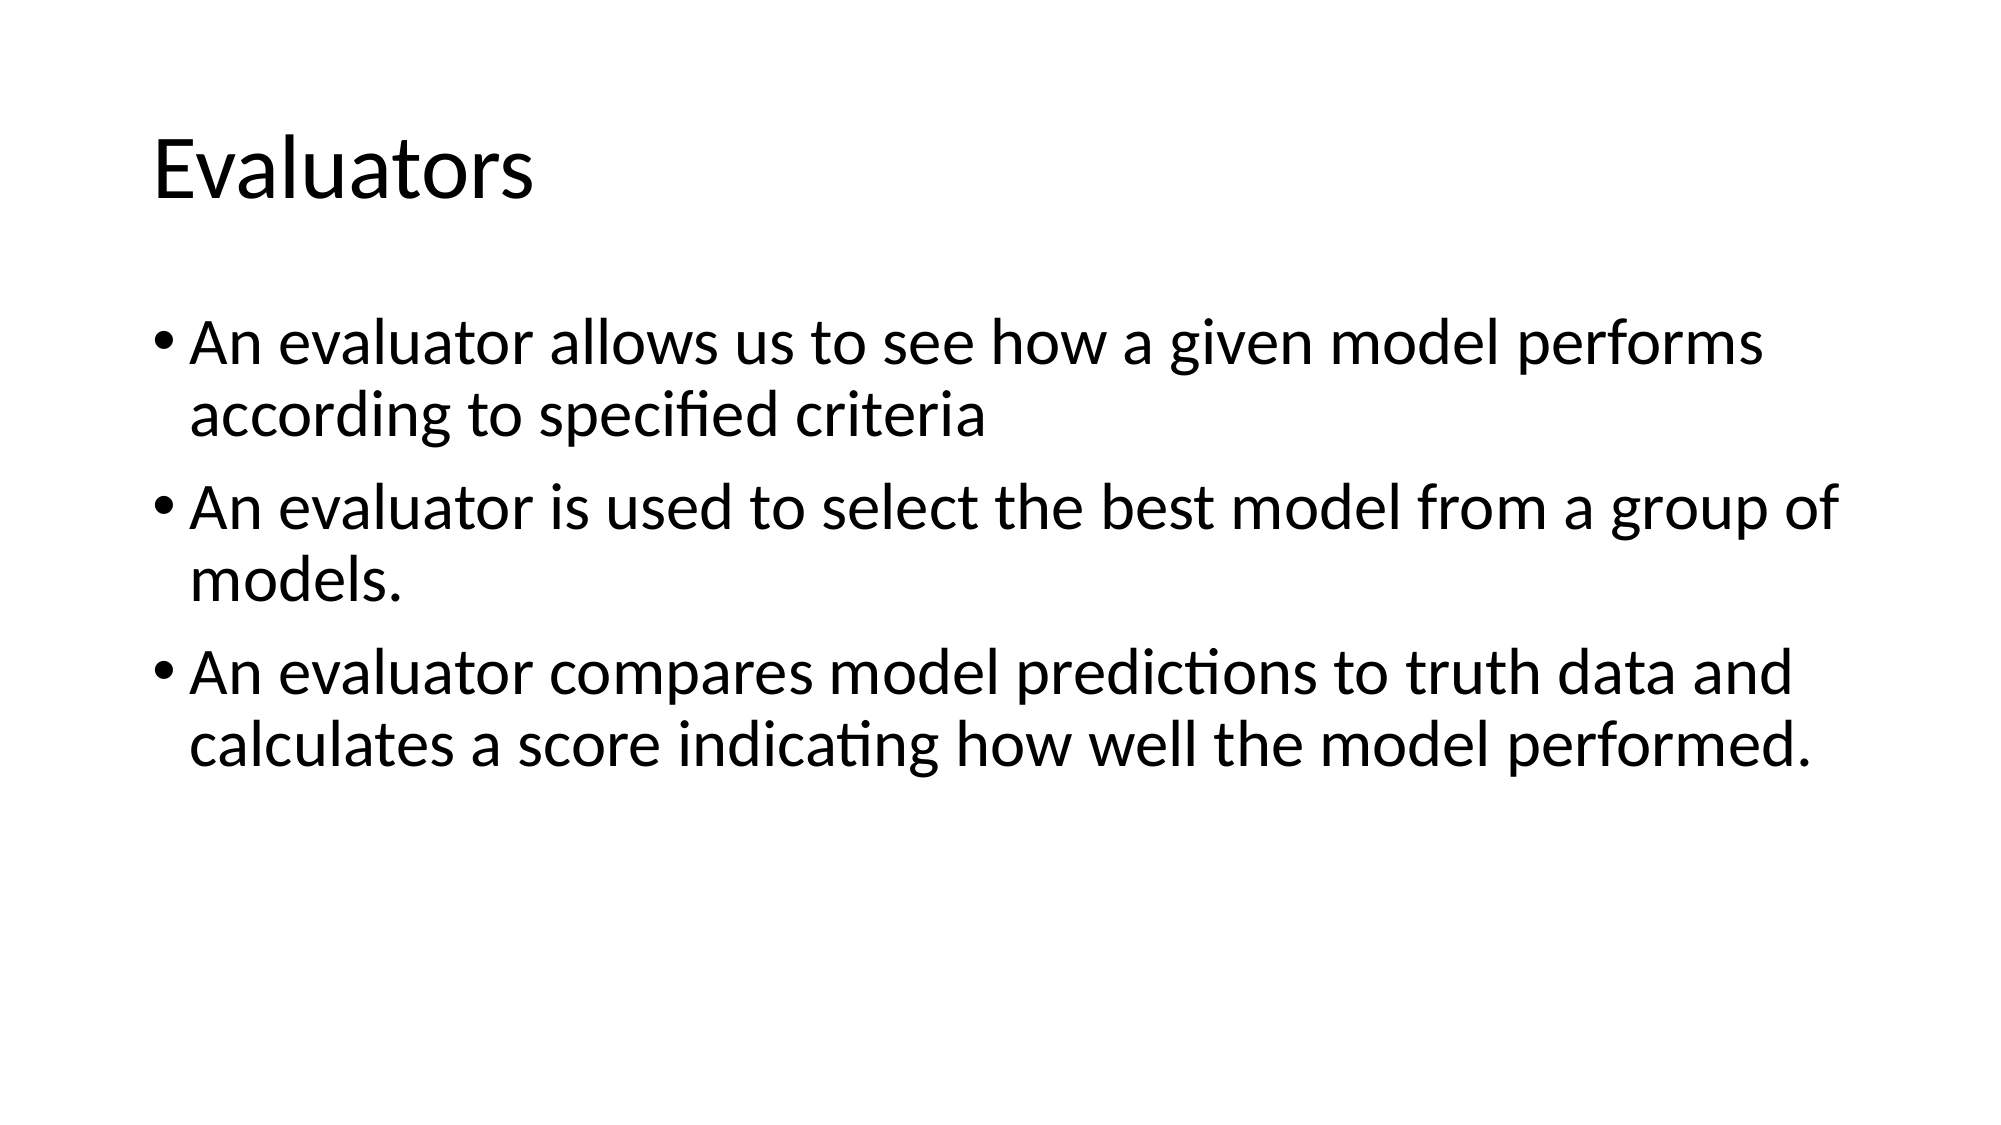

# Evaluators
An evaluator allows us to see how a given model performs according to specified criteria
An evaluator is used to select the best model from a group of models.
An evaluator compares model predictions to truth data and calculates a score indicating how well the model performed.